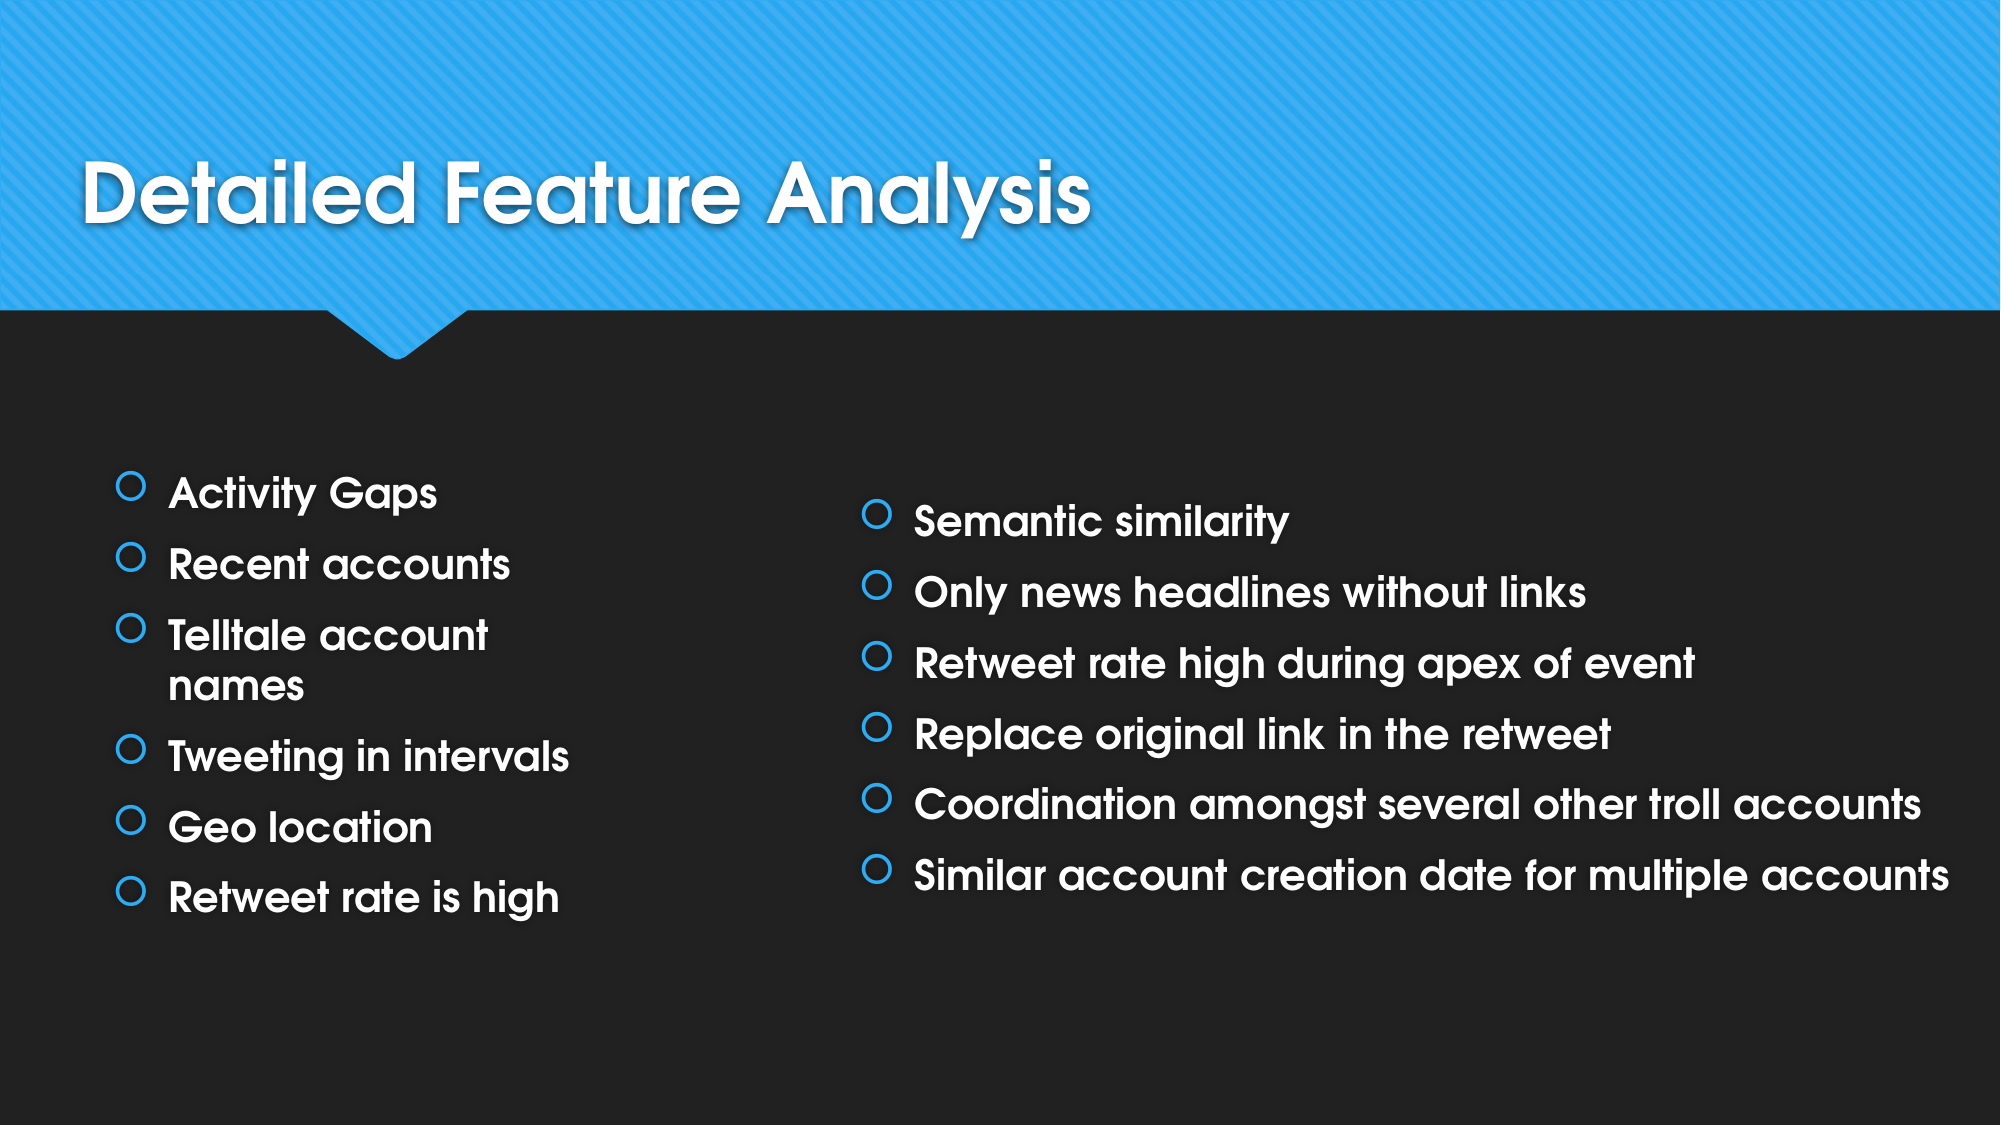

# Detailed Feature Analysis
Semantic similarity
Only news headlines without links
Retweet rate high during apex of event
Replace original link in the retweet
Coordination amongst several other troll accounts
Similar account creation date for multiple accounts

Activity Gaps
Recent accounts
Telltale account names
Tweeting in intervals
Geo location
Retweet rate is high